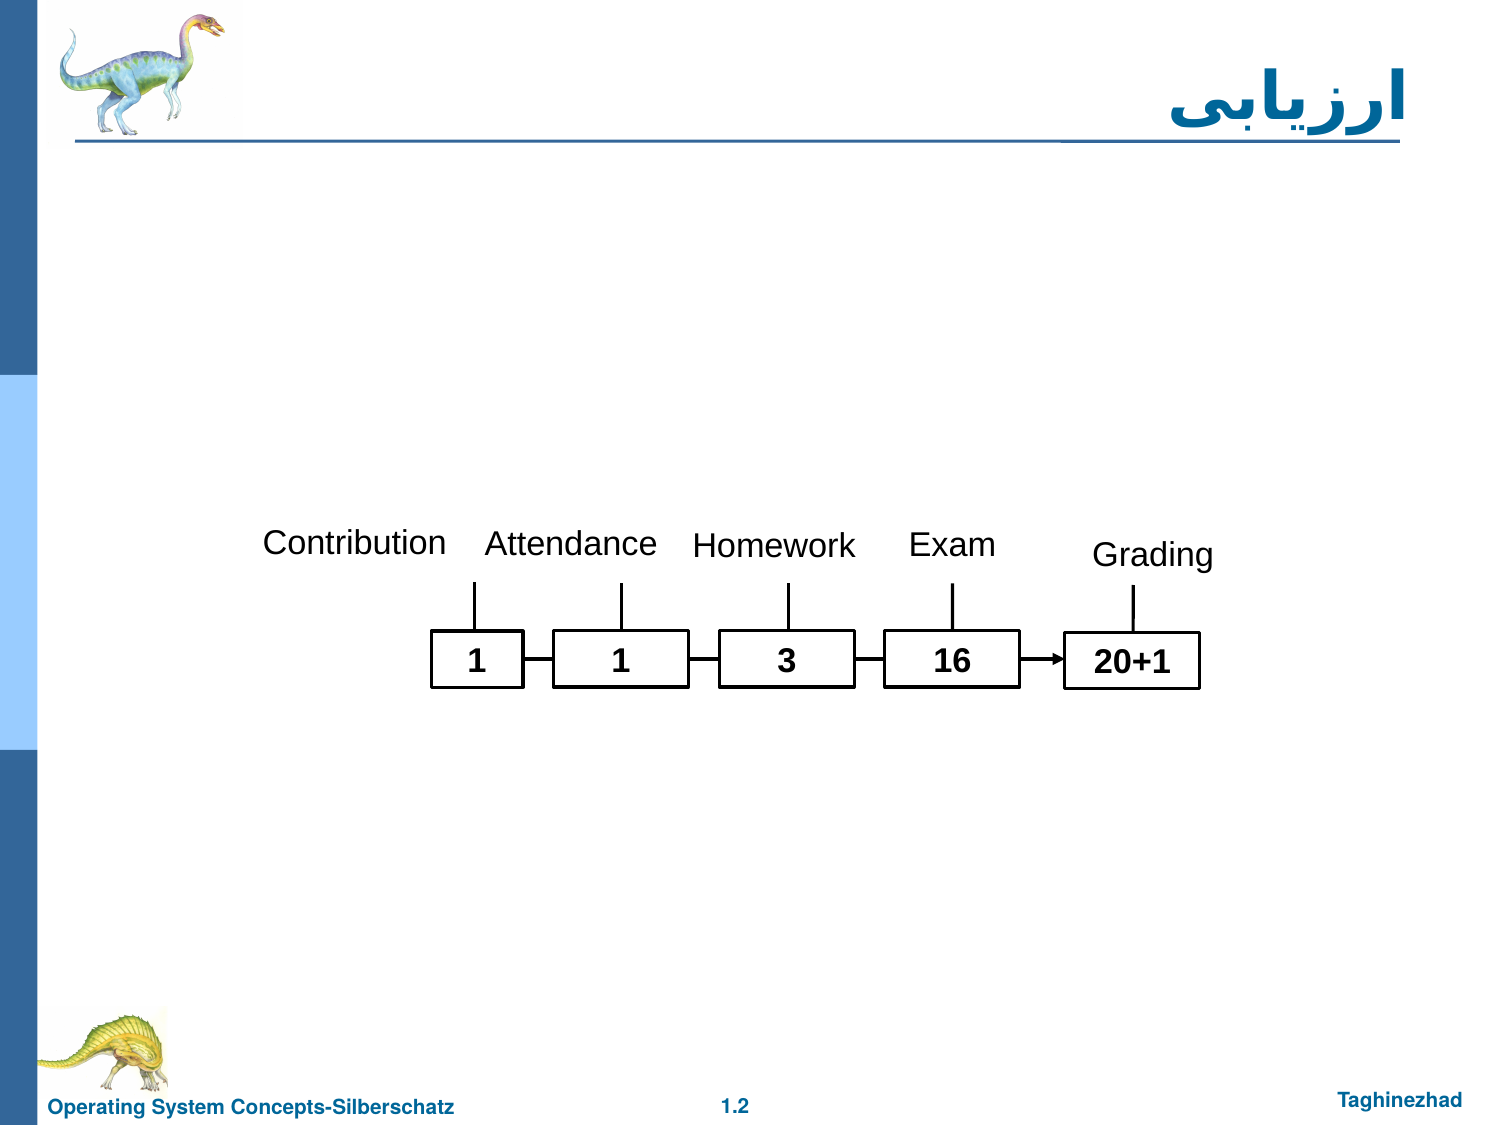

# ارزیابی

Contribution
Attendance
Exam
Homework
Grading
1
3
16
20+1
1
2